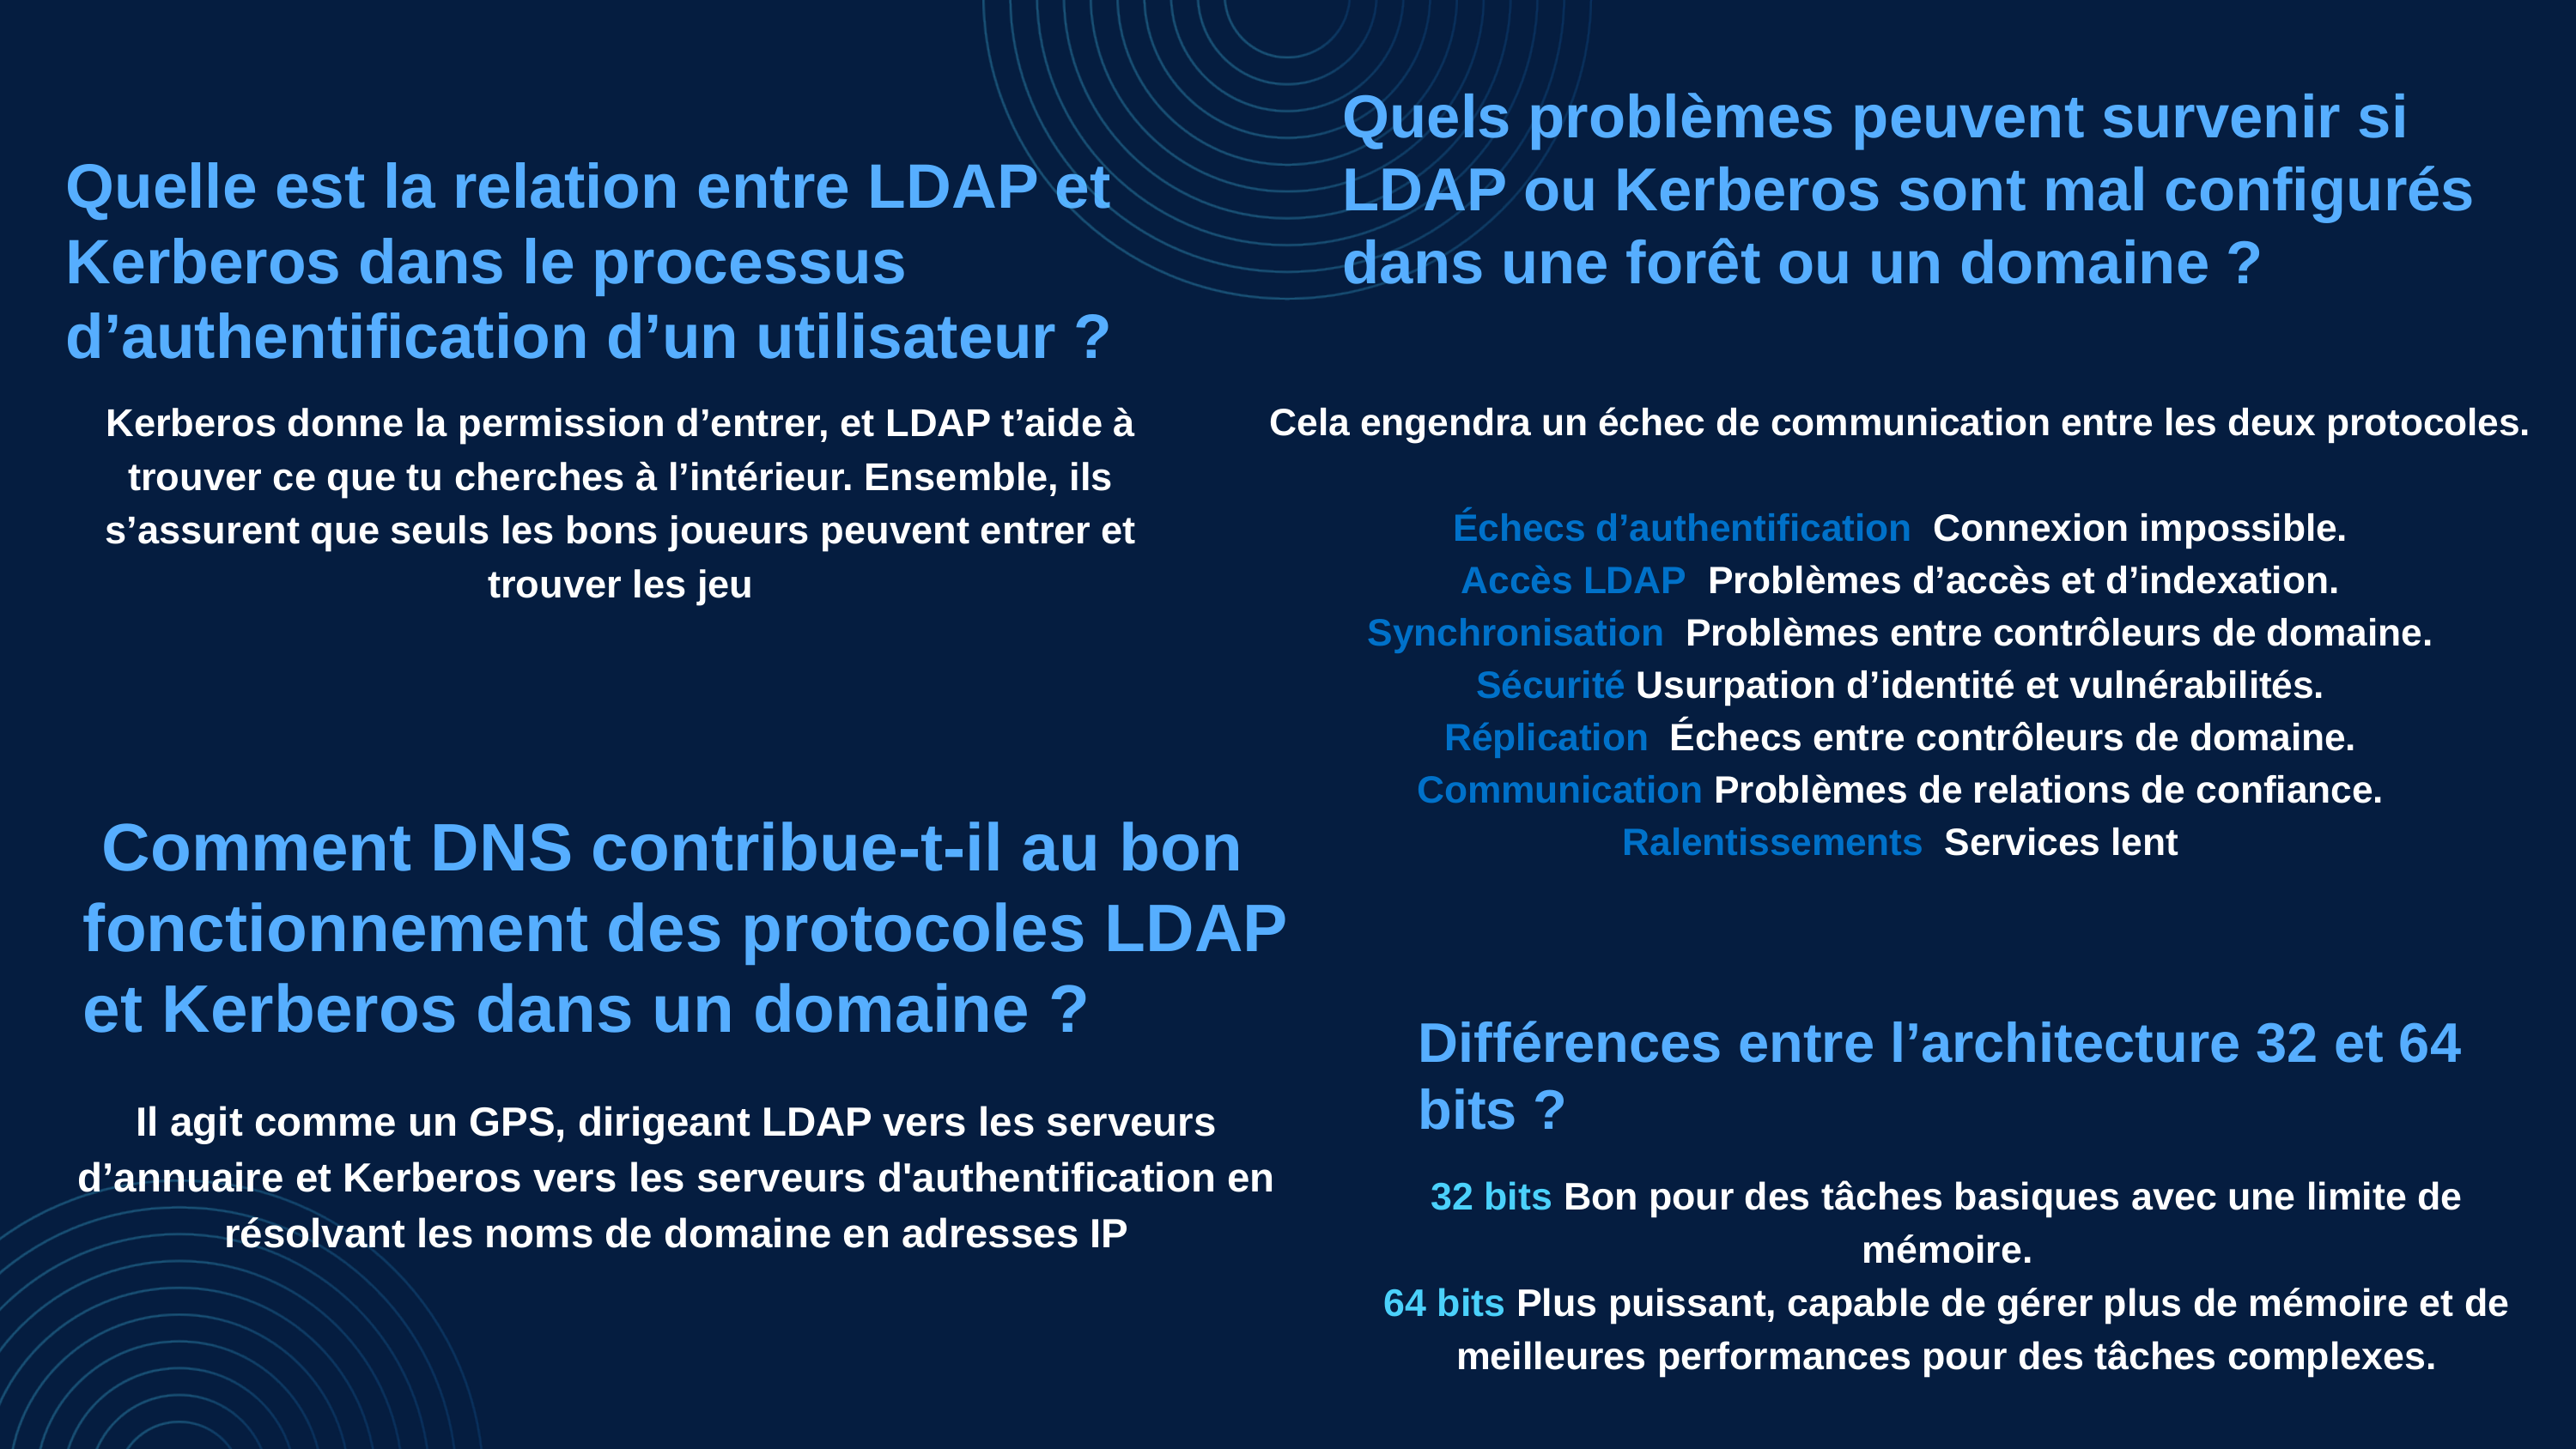

Quels problèmes peuvent survenir si LDAP ou Kerberos sont mal configurés dans une forêt ou un domaine ?
Quelle est la relation entre LDAP et Kerberos dans le processus d’authentification d’un utilisateur ?
Kerberos donne la permission d’entrer, et LDAP t’aide à trouver ce que tu cherches à l’intérieur. Ensemble, ils s’assurent que seuls les bons joueurs peuvent entrer et trouver les jeu
Cela engendra un échec de communication entre les deux protocoles.

Échecs d’authentification  Connexion impossible.
Accès LDAP  Problèmes d’accès et d’indexation.
Synchronisation  Problèmes entre contrôleurs de domaine.
Sécurité Usurpation d’identité et vulnérabilités.
Réplication  Échecs entre contrôleurs de domaine.
Communication Problèmes de relations de confiance.
Ralentissements  Services lent

 Comment DNS contribue-t-il au bon fonctionnement des protocoles LDAP et Kerberos dans un domaine ?
Différences entre l’architecture 32 et 64 bits ?
Il agit comme un GPS, dirigeant LDAP vers les serveurs d’annuaire et Kerberos vers les serveurs d'authentification en résolvant les noms de domaine en adresses IP
32 bits Bon pour des tâches basiques avec une limite de mémoire.
64 bits Plus puissant, capable de gérer plus de mémoire et de meilleures performances pour des tâches complexes.